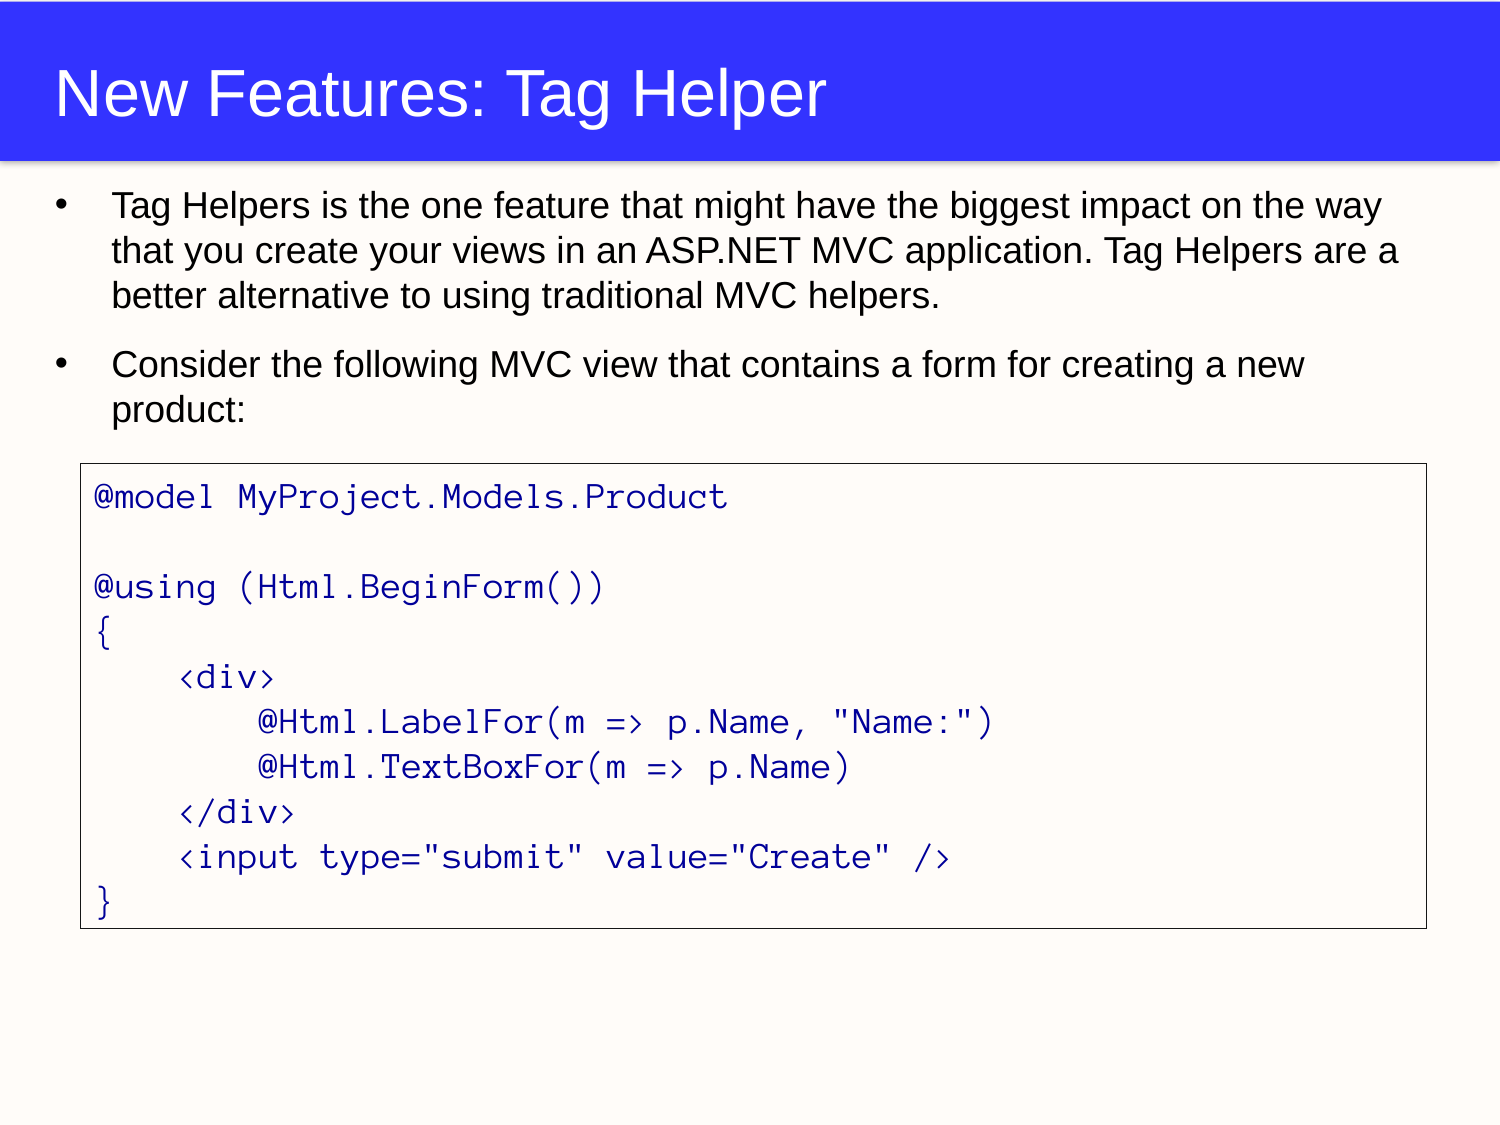

# New Features: Tag Helper
Tag Helpers is the one feature that might have the biggest impact on the way that you create your views in an ASP.NET MVC application. Tag Helpers are a better alternative to using traditional MVC helpers.
Consider the following MVC view that contains a form for creating a new product:
@model MyProject.Models.Product

@using (Html.BeginForm())
{
    <div>
        @Html.LabelFor(m => p.Name, "Name:")
        @Html.TextBoxFor(m => p.Name)
    </div>
    <input type="submit" value="Create" />
}